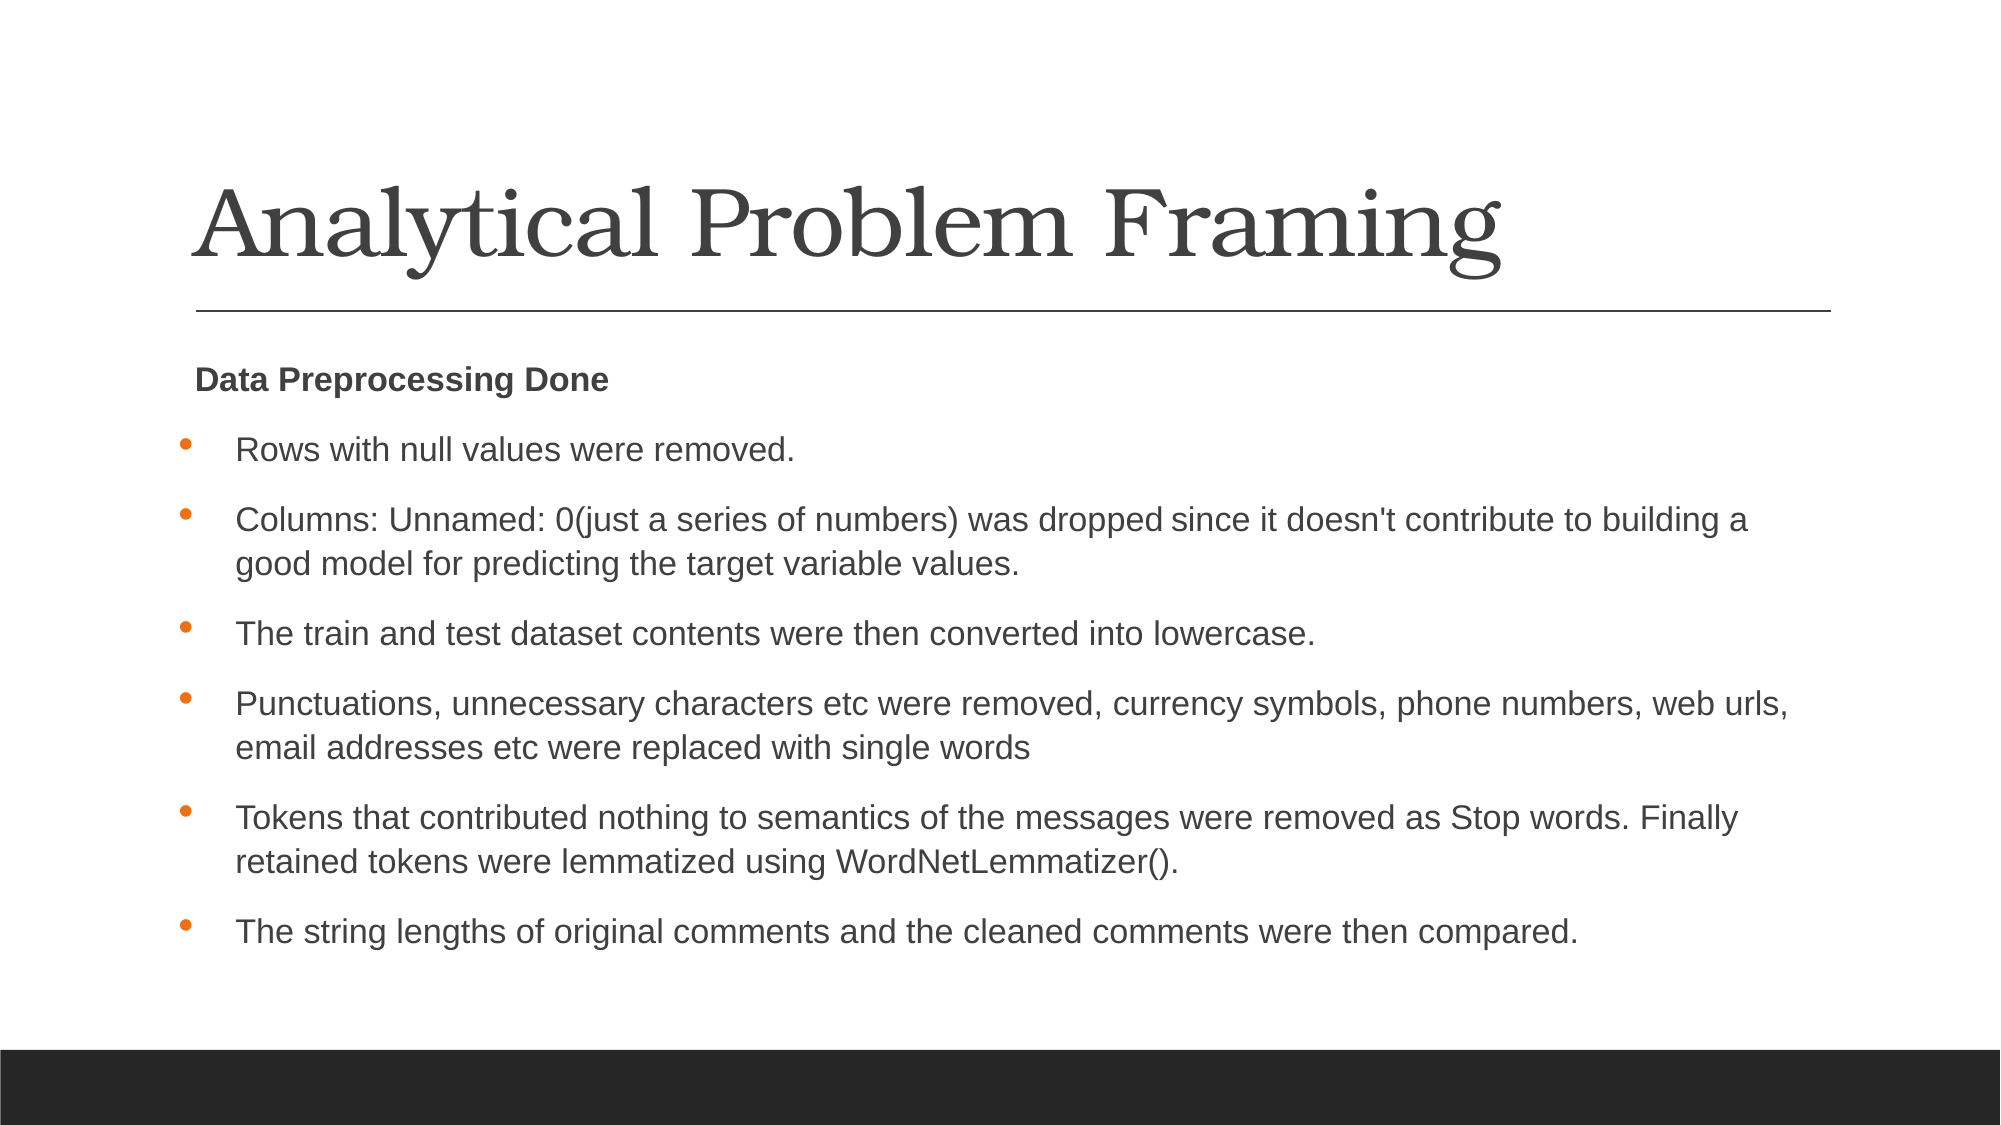

# Analytical Problem Framing
Data Preprocessing Done
Rows with null values were removed.
Columns: Unnamed: 0(just a series of numbers) was dropped since it doesn't contribute to building a good model for predicting the target variable values.
The train and test dataset contents were then converted into lowercase.
Punctuations, unnecessary characters etc were removed, currency symbols, phone numbers, web urls, email addresses etc were replaced with single words
Tokens that contributed nothing to semantics of the messages were removed as Stop words. Finally retained tokens were lemmatized using WordNetLemmatizer().
The string lengths of original comments and the cleaned comments were then compared.